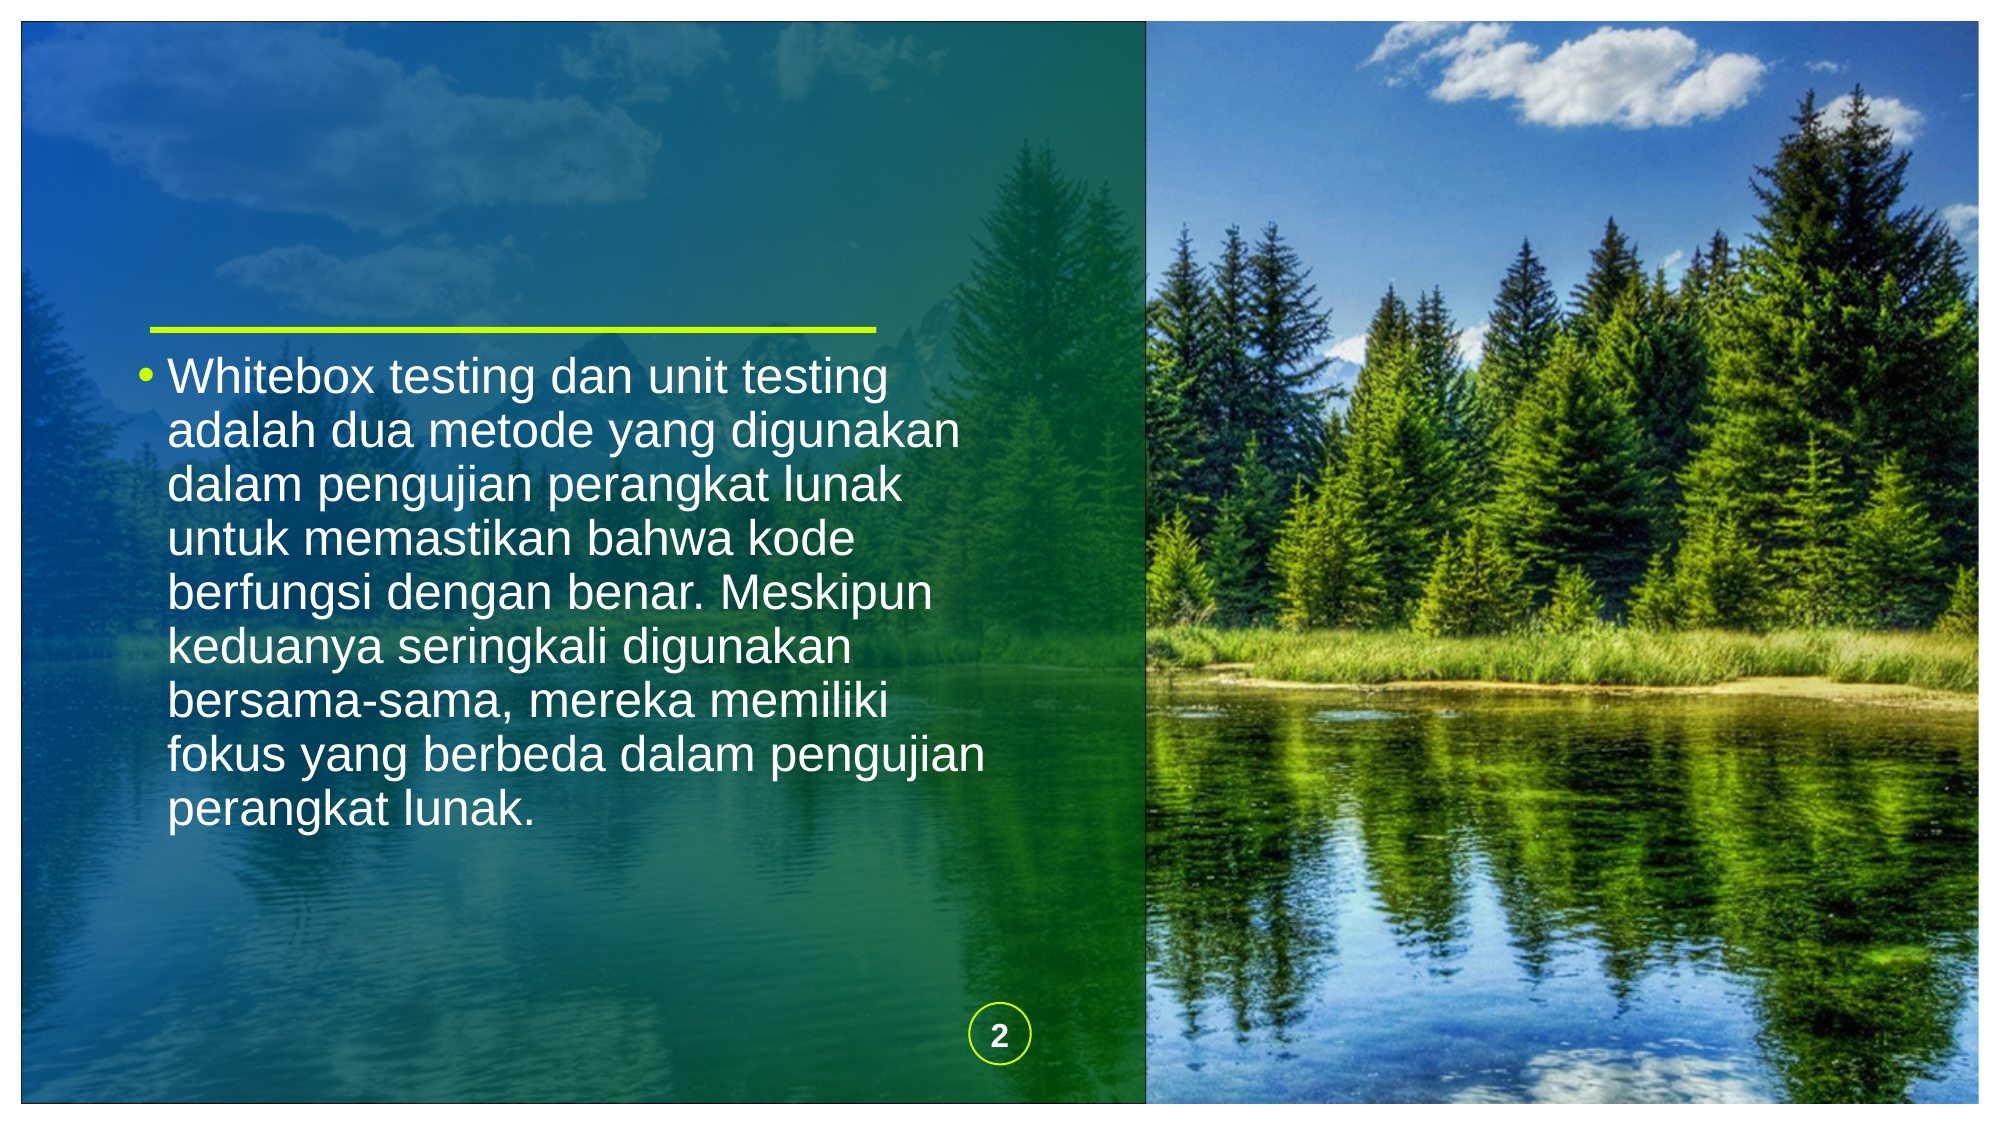

Whitebox testing dan unit testing adalah dua metode yang digunakan dalam pengujian perangkat lunak untuk memastikan bahwa kode berfungsi dengan benar. Meskipun keduanya seringkali digunakan bersama-sama, mereka memiliki fokus yang berbeda dalam pengujian perangkat lunak.
2